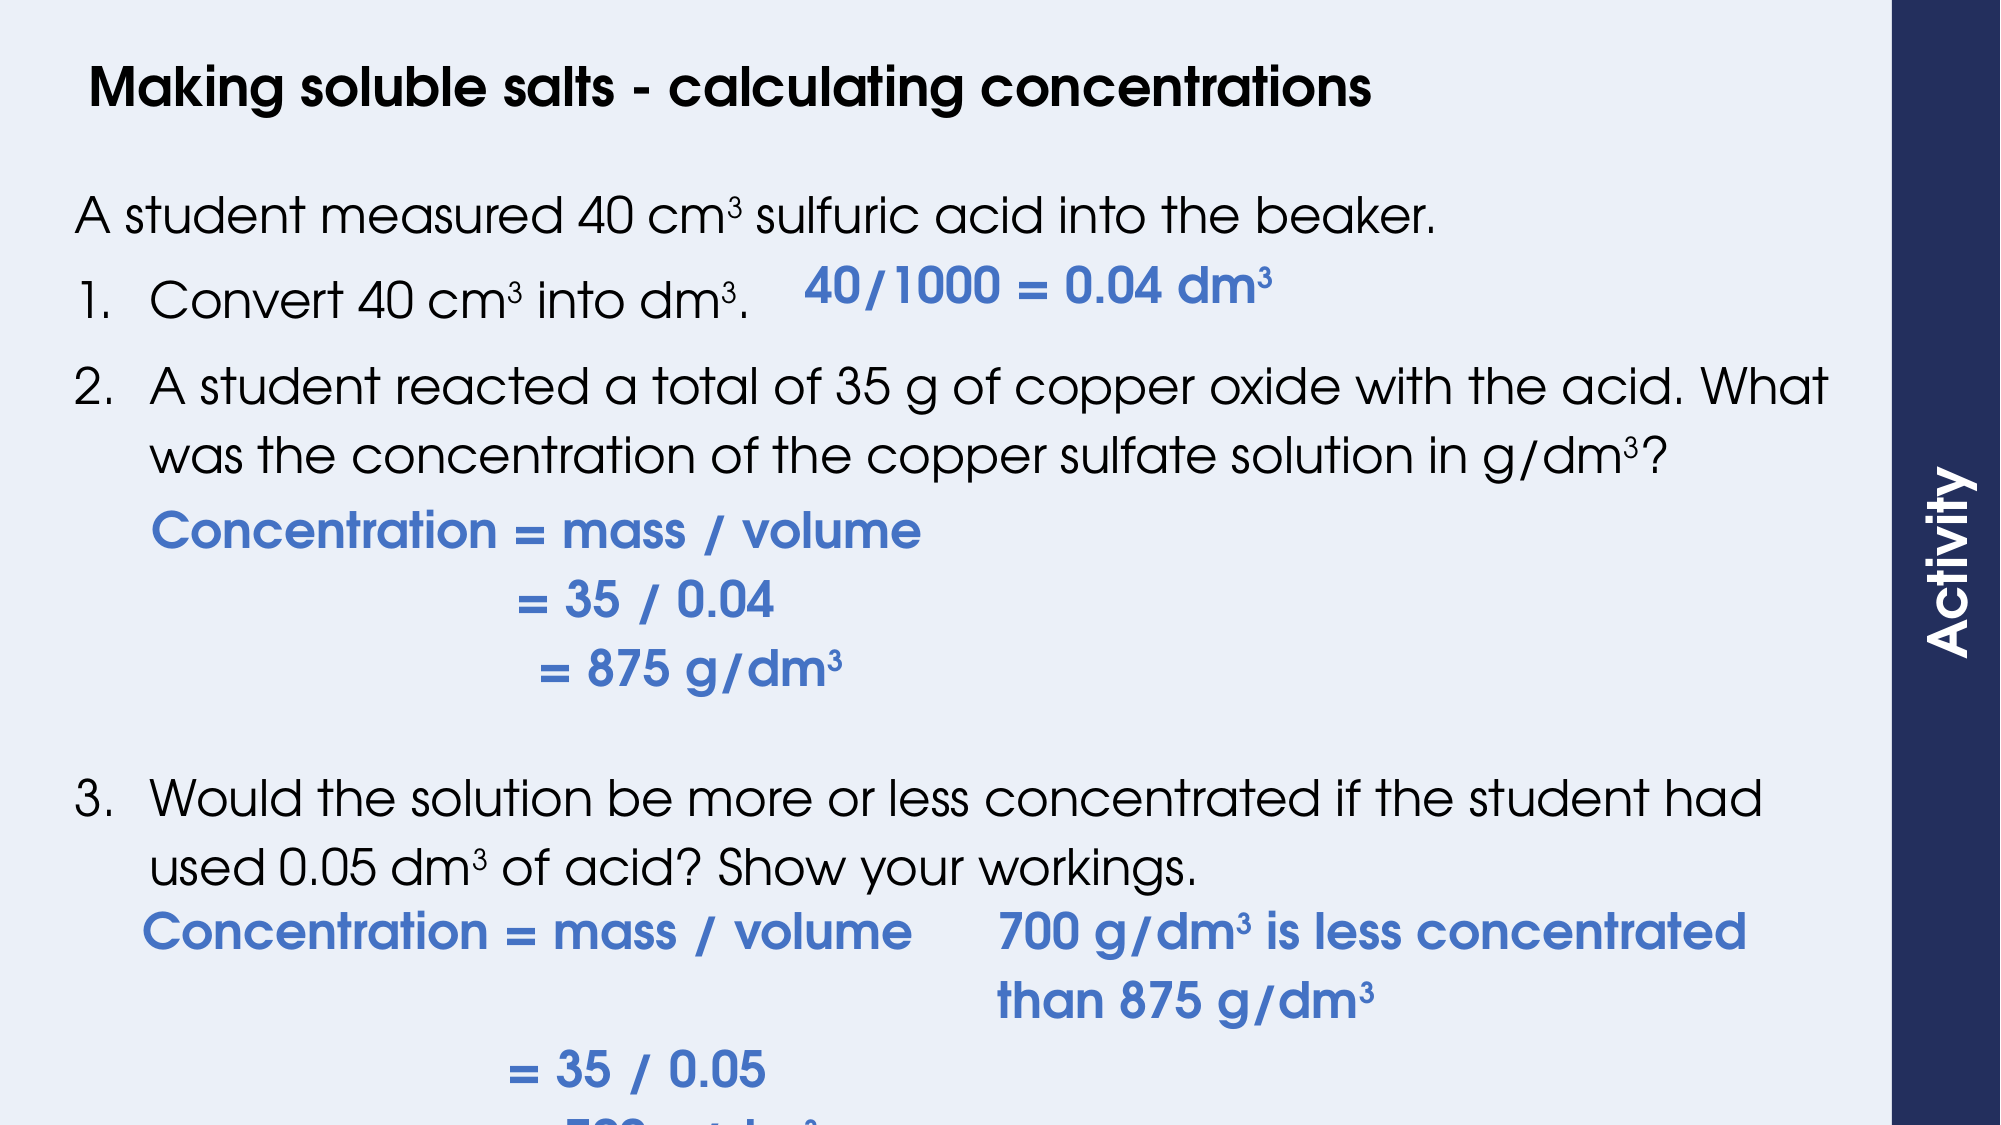

# Making soluble salts - calculating concentrations
A student measured 40 cm3 sulfuric acid into the beaker.
Convert 40 cm3 into dm3.
A student reacted a total of 35 g of copper oxide with the acid. What was the concentration of the copper sulfate solution in g/dm3?

Would the solution be more or less concentrated if the student had used 0.05 dm3 of acid? Show your workings.

40/1000 = 0.04 dm3
Concentration = mass / volume
                          = 35 / 0.04
	                     = 875 g/dm3
Concentration = mass / volume
                          = 35 / 0.05
                                 = 700 g/dm3
700 g/dm3 is less concentrated than 875 g/dm3